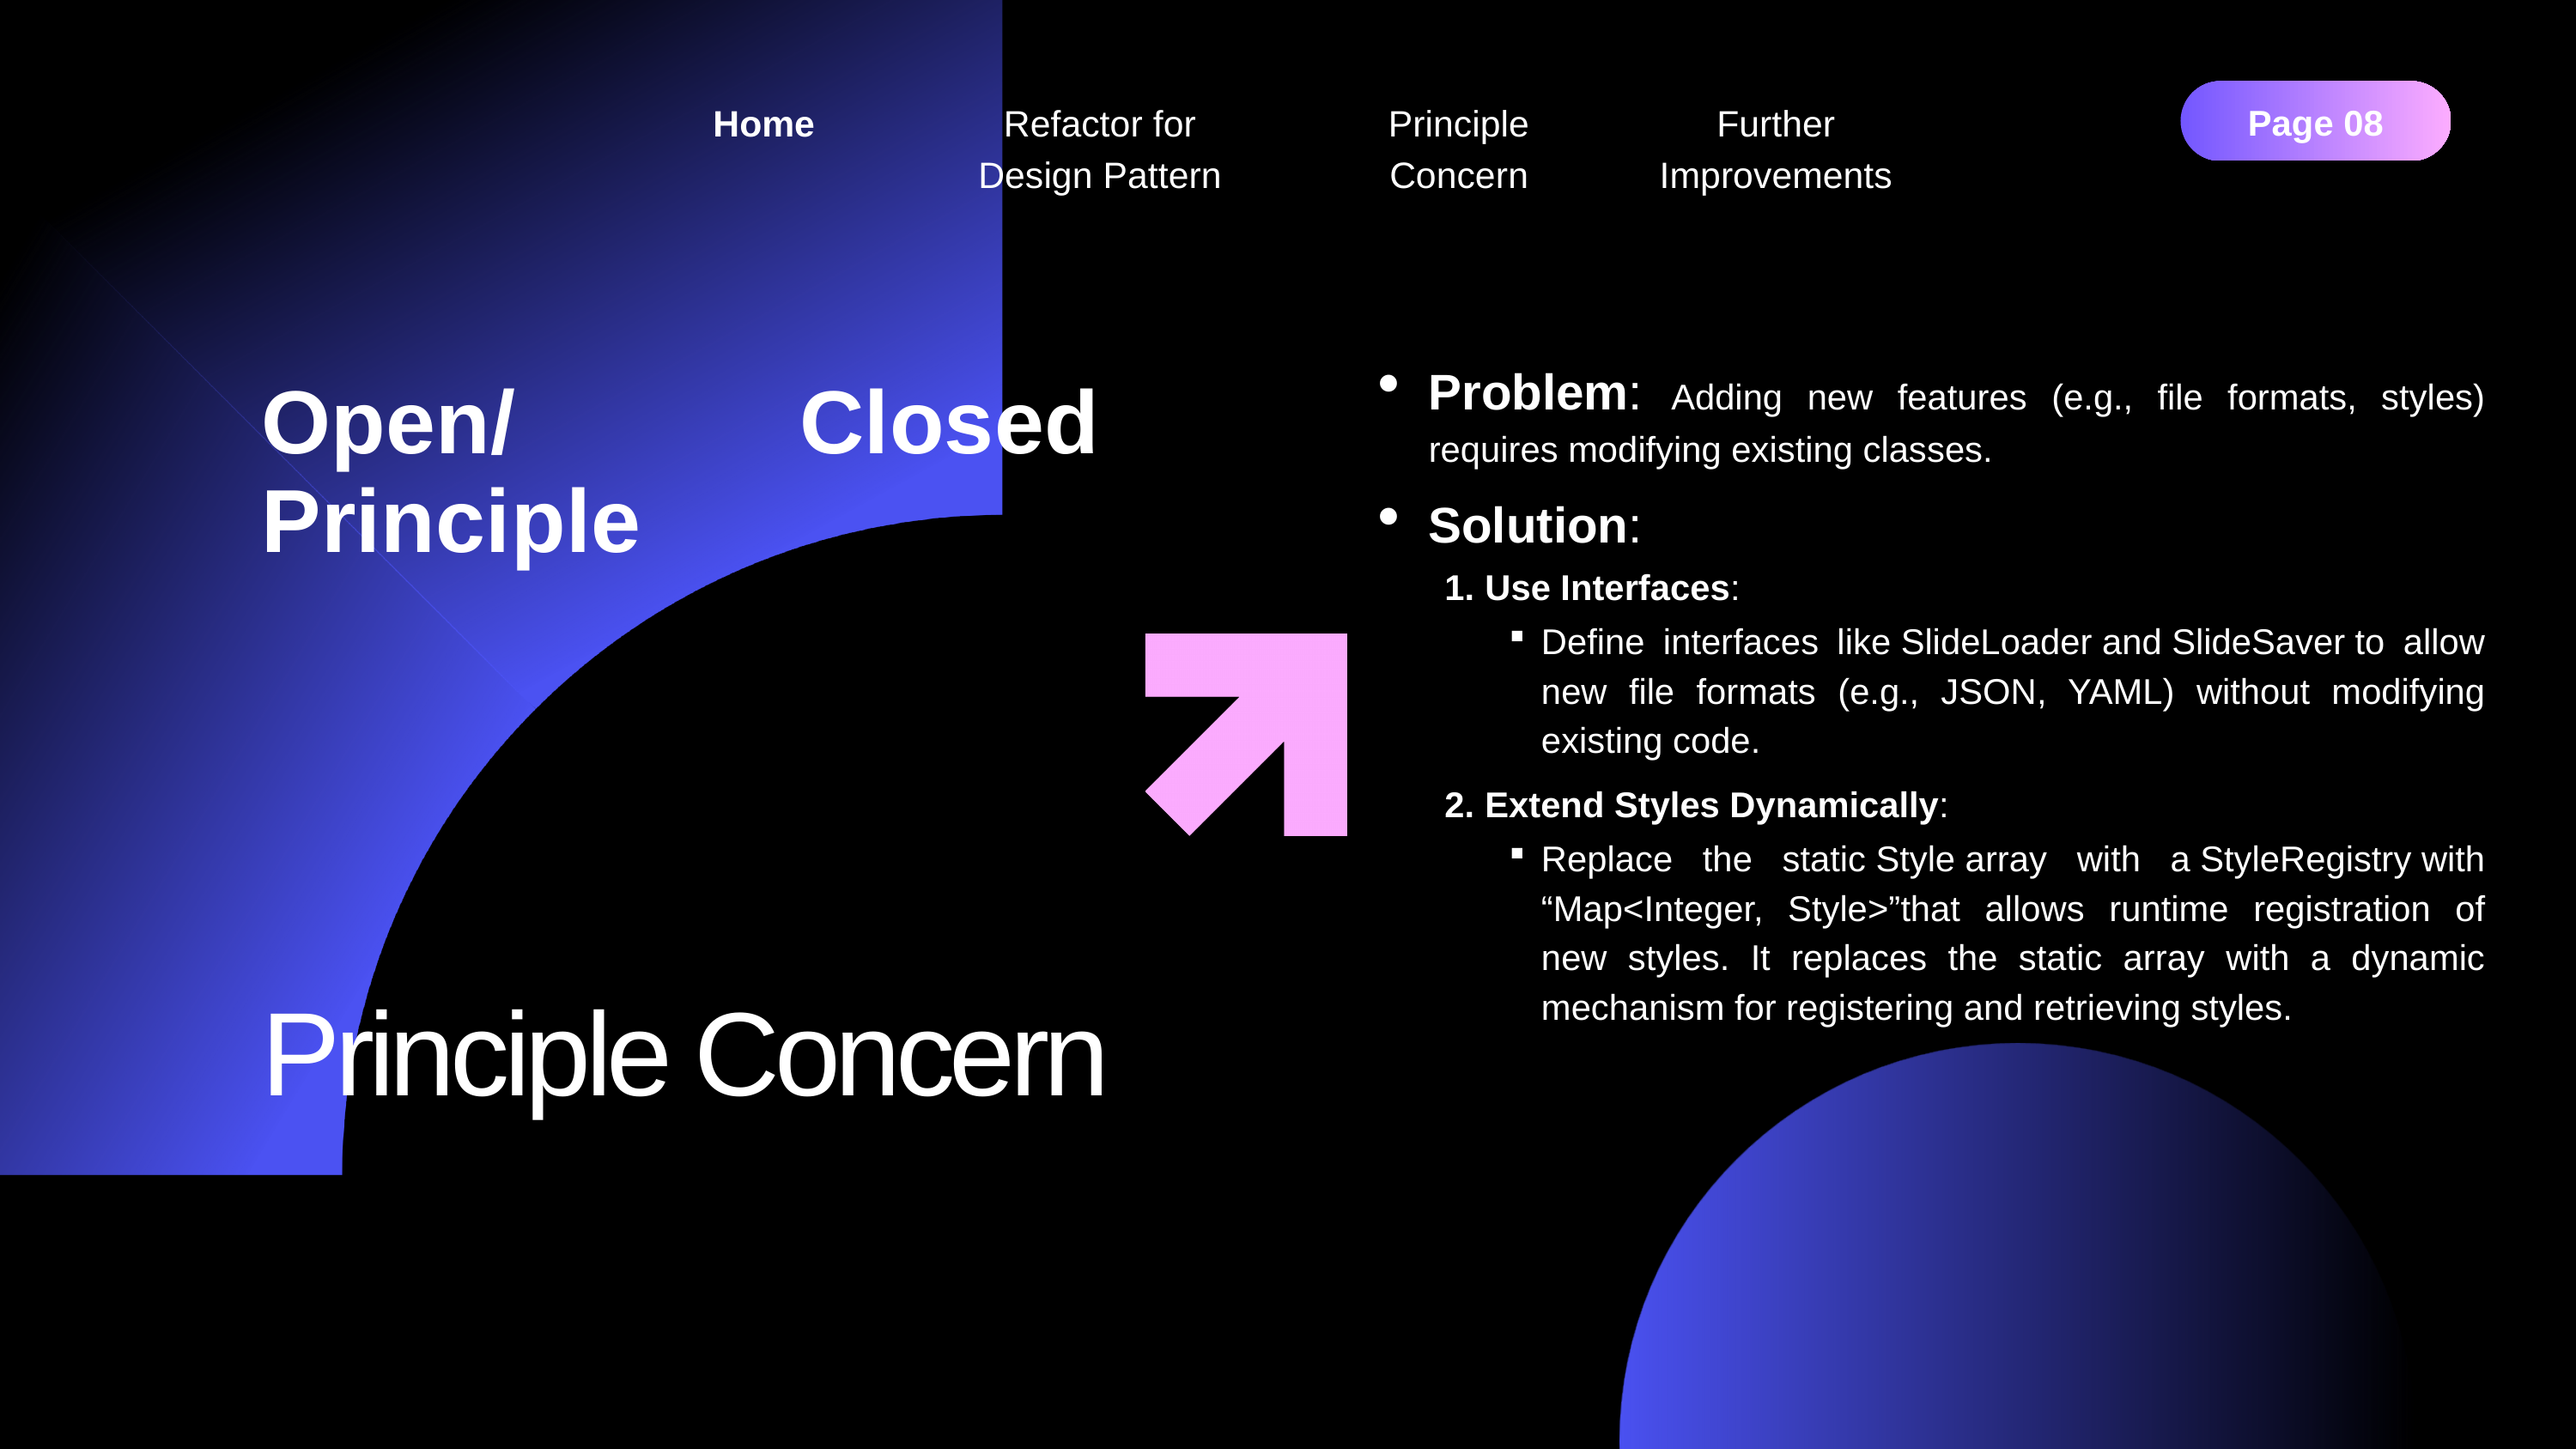

Home
Further Improvements
Refactor for Design Pattern
Principle Concern
Page 08
Problem: Adding new features (e.g., file formats, styles) requires modifying existing classes.
Solution:
Use Interfaces:
Define interfaces like SlideLoader and SlideSaver to allow new file formats (e.g., JSON, YAML) without modifying existing code.
Extend Styles Dynamically:
Replace the static Style array with a StyleRegistry with “Map<Integer, Style>”that allows runtime registration of new styles. It replaces the static array with a dynamic mechanism for registering and retrieving styles.
Open/ Closed Principle
| Class | Issue | Impact |
| --- | --- | --- |
| Style | Hardcoded static styles array. | Cannot add new styles without modifying Style.createStyles(). |
| Accessor | Concrete implementations (XMLAccessor, DemoPresentation) are coupled. | Adding new formats requires modifying JabberPoint.main and MenuController. |
| XMLAccessor | Hardcoded checks for item types (text, image). | Adding new item types requires modifying loadSlideItem. |
| MenuController | Hardcoded file paths and accessors. | New file formats require changes to menu actions. |

Principle Concern